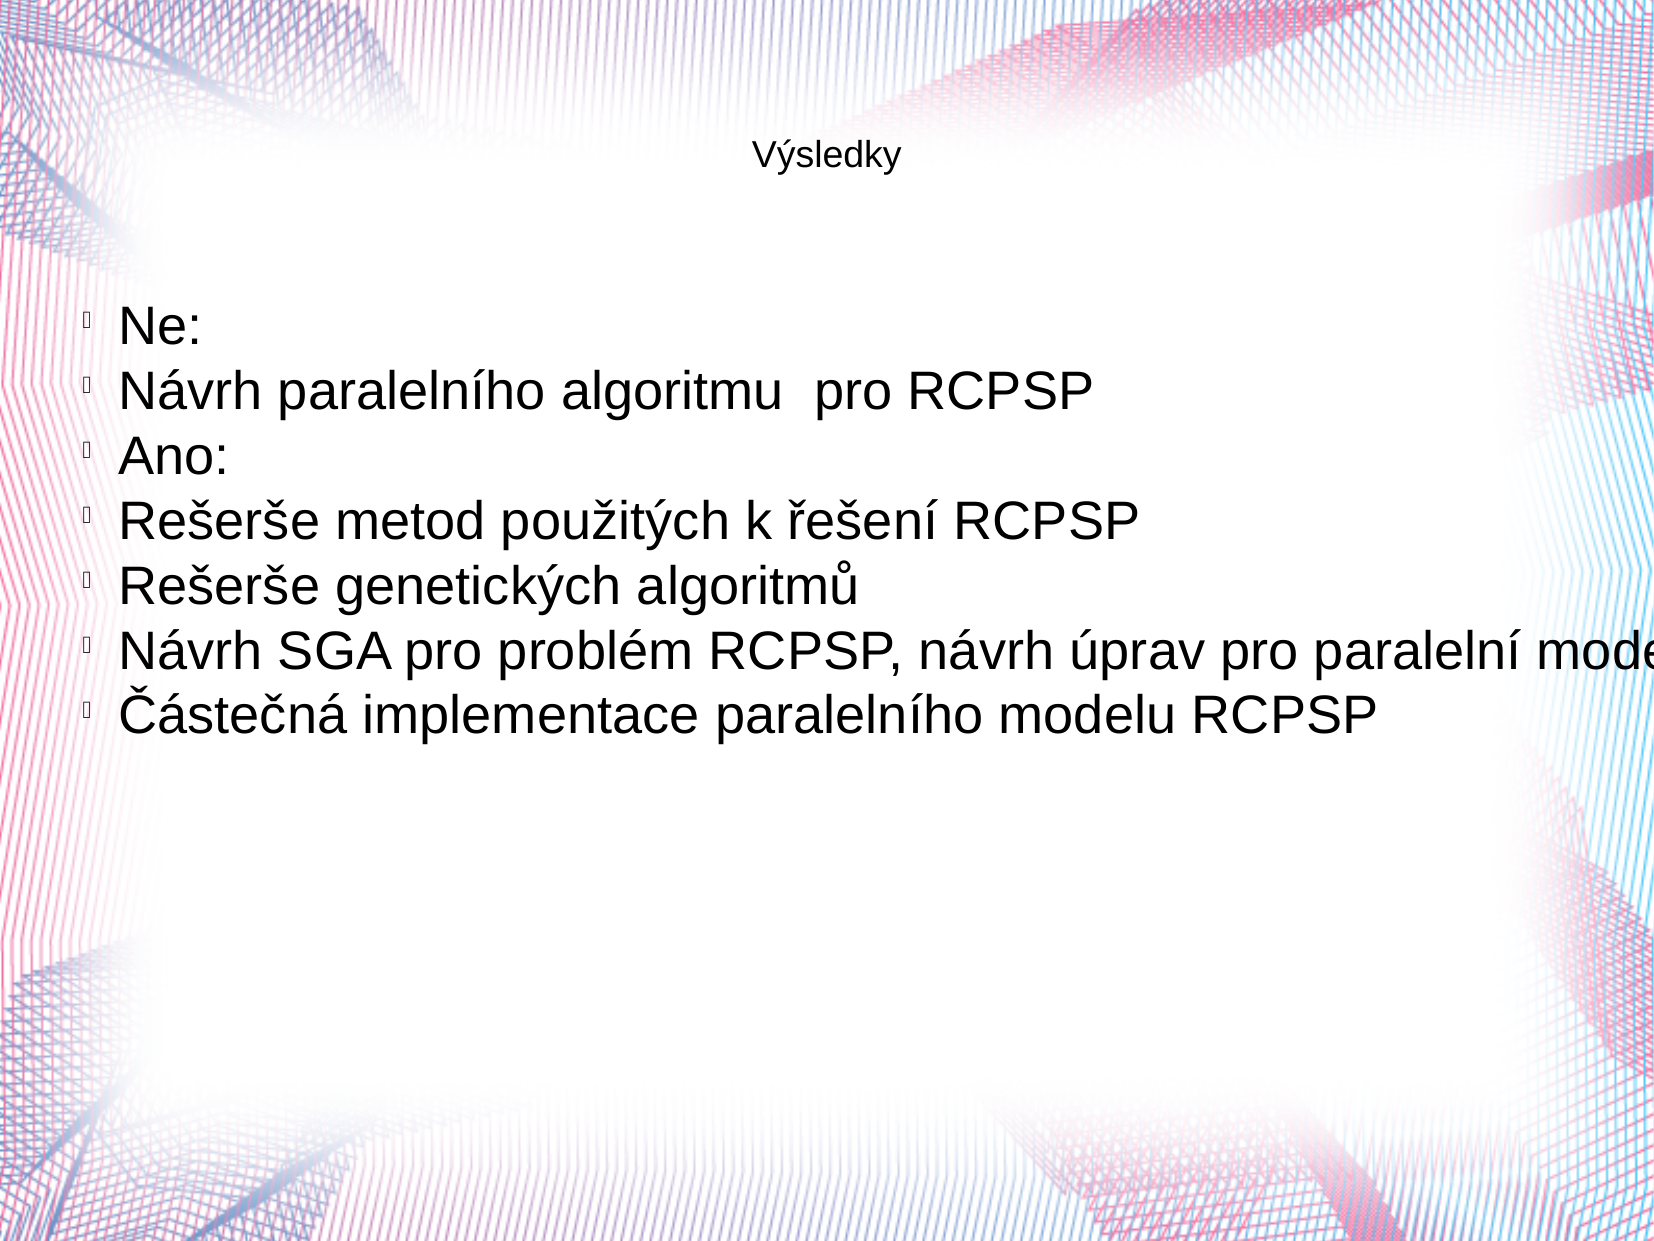

Výsledky
Ne:
Návrh paralelního algoritmu  pro RCPSP
Ano:
Rešerše metod použitých k řešení RCPSP
Rešerše genetických algoritmů
Návrh SGA pro problém RCPSP, návrh úprav pro paralelní model RCPSP
Částečná implementace paralelního modelu RCPSP